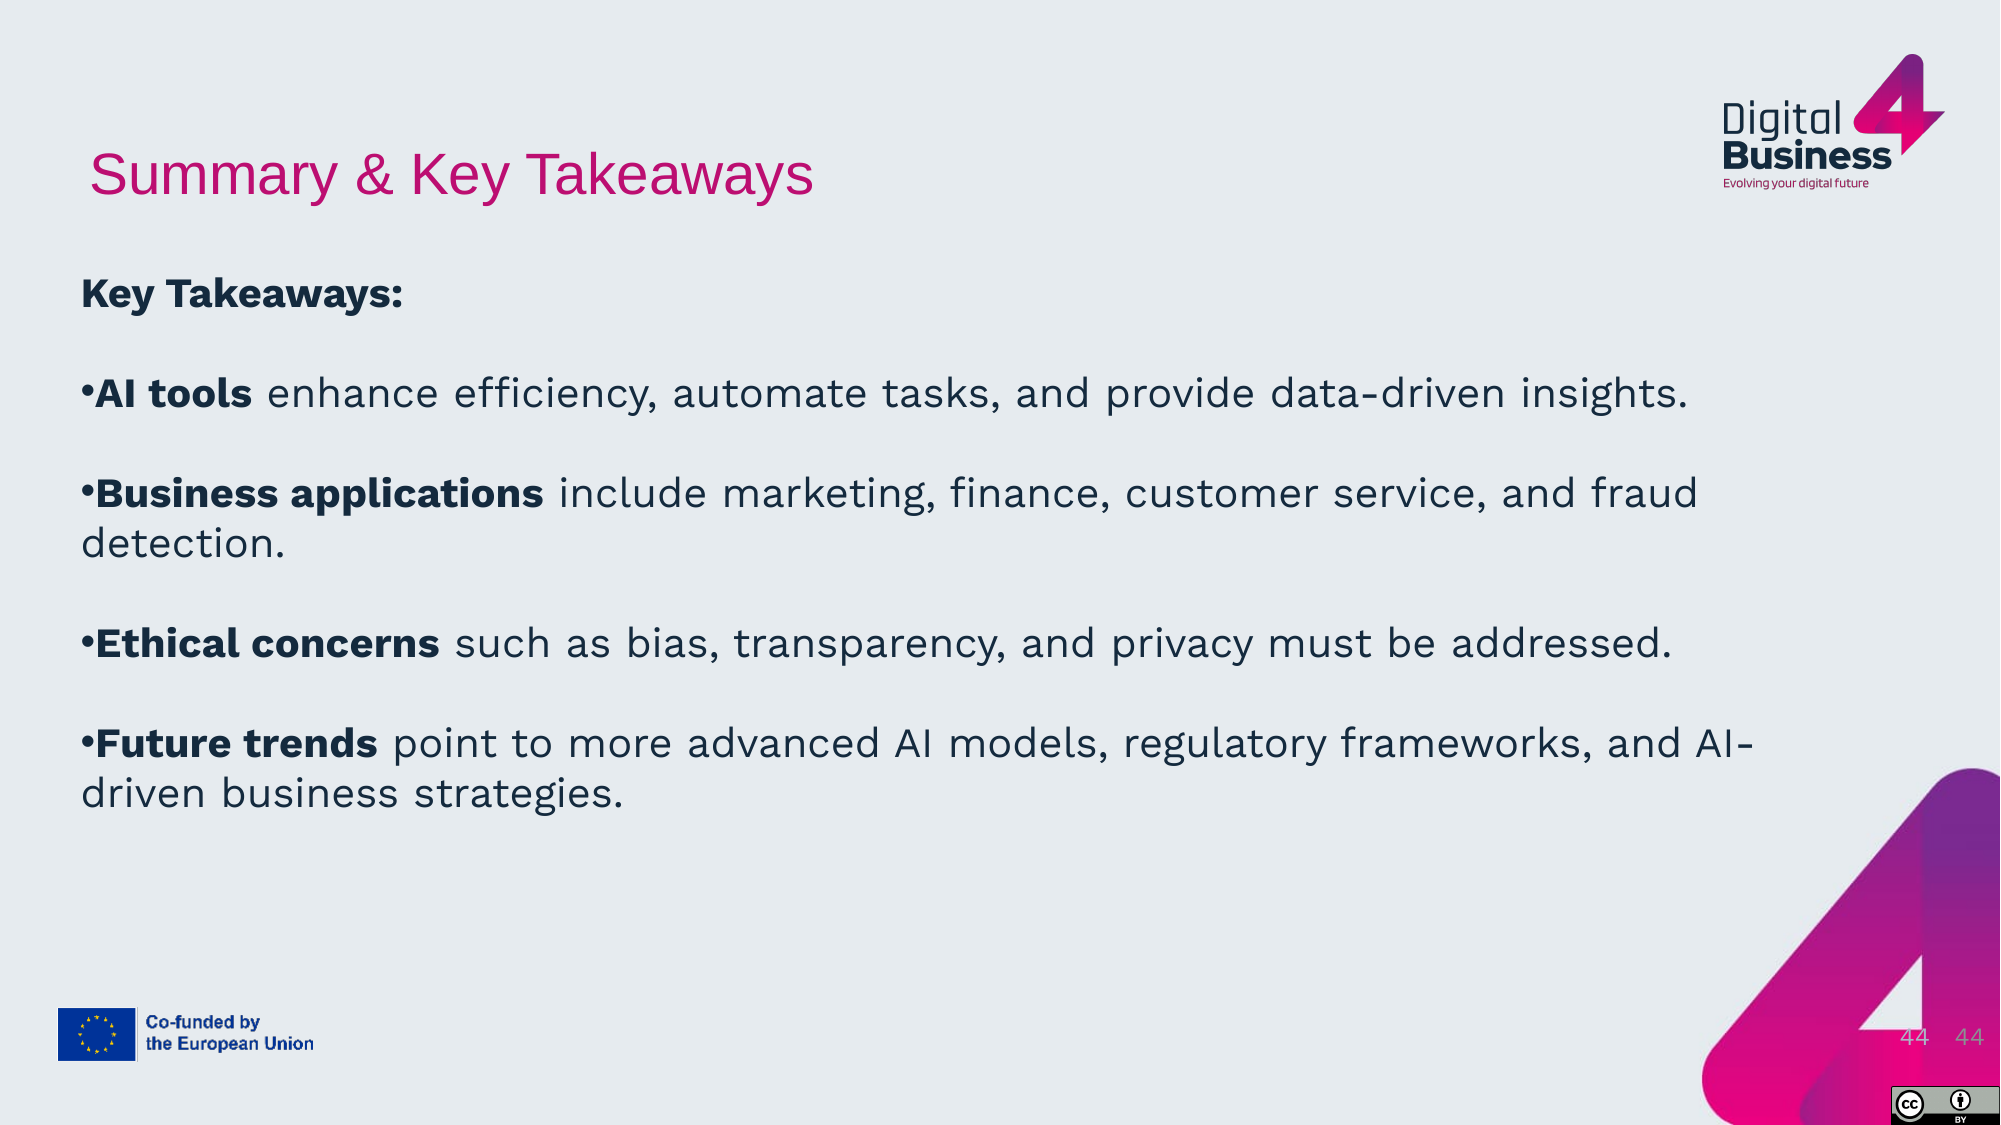

# Summary & Key Takeaways
Key Takeaways:

AI tools enhance efficiency, automate tasks, and provide data-driven insights.

Business applications include marketing, finance, customer service, and fraud detection.

Ethical concerns such as bias, transparency, and privacy must be addressed.

Future trends point to more advanced AI models, regulatory frameworks, and AI-driven business strategies.
44